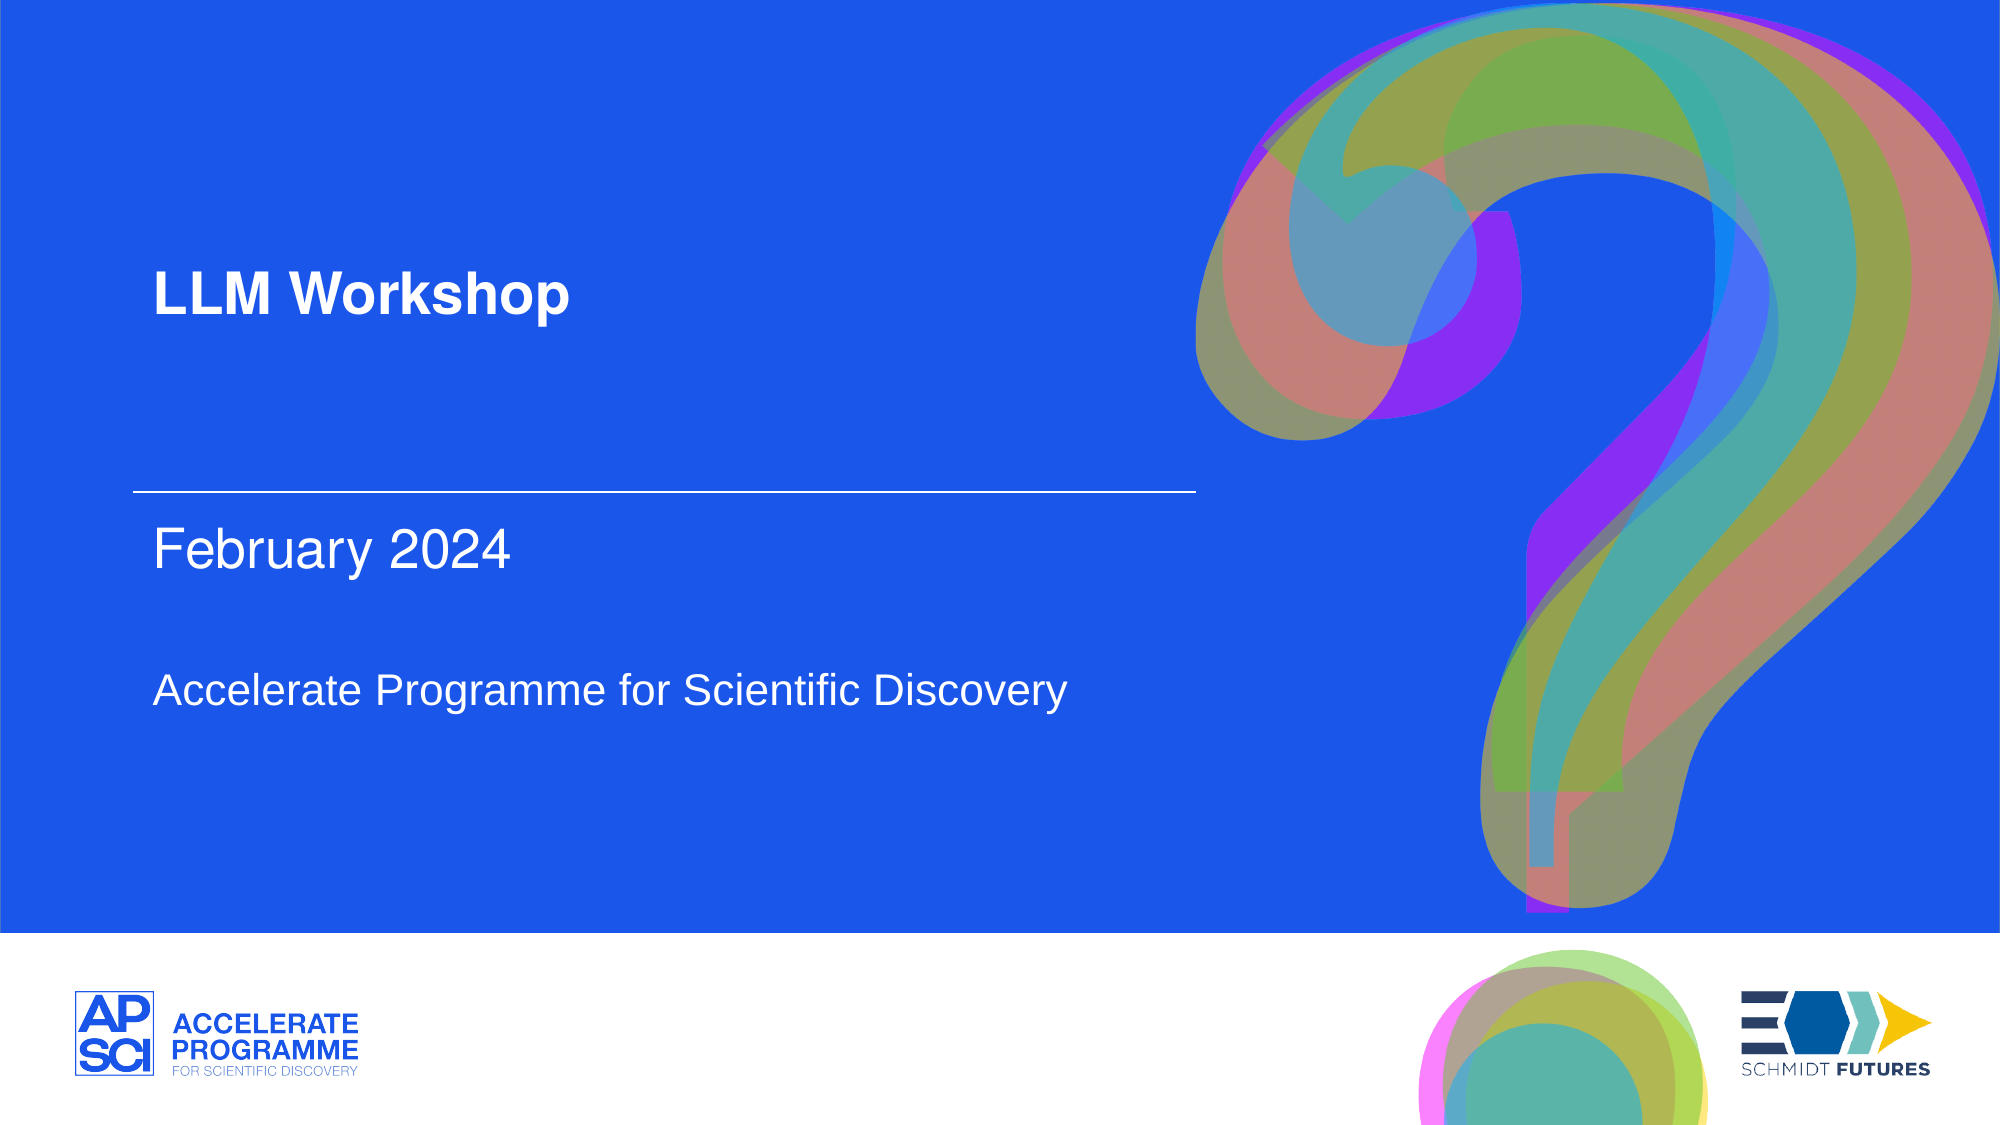

LLM Workshop

February 2024
Accelerate Programme for Scientific Discovery